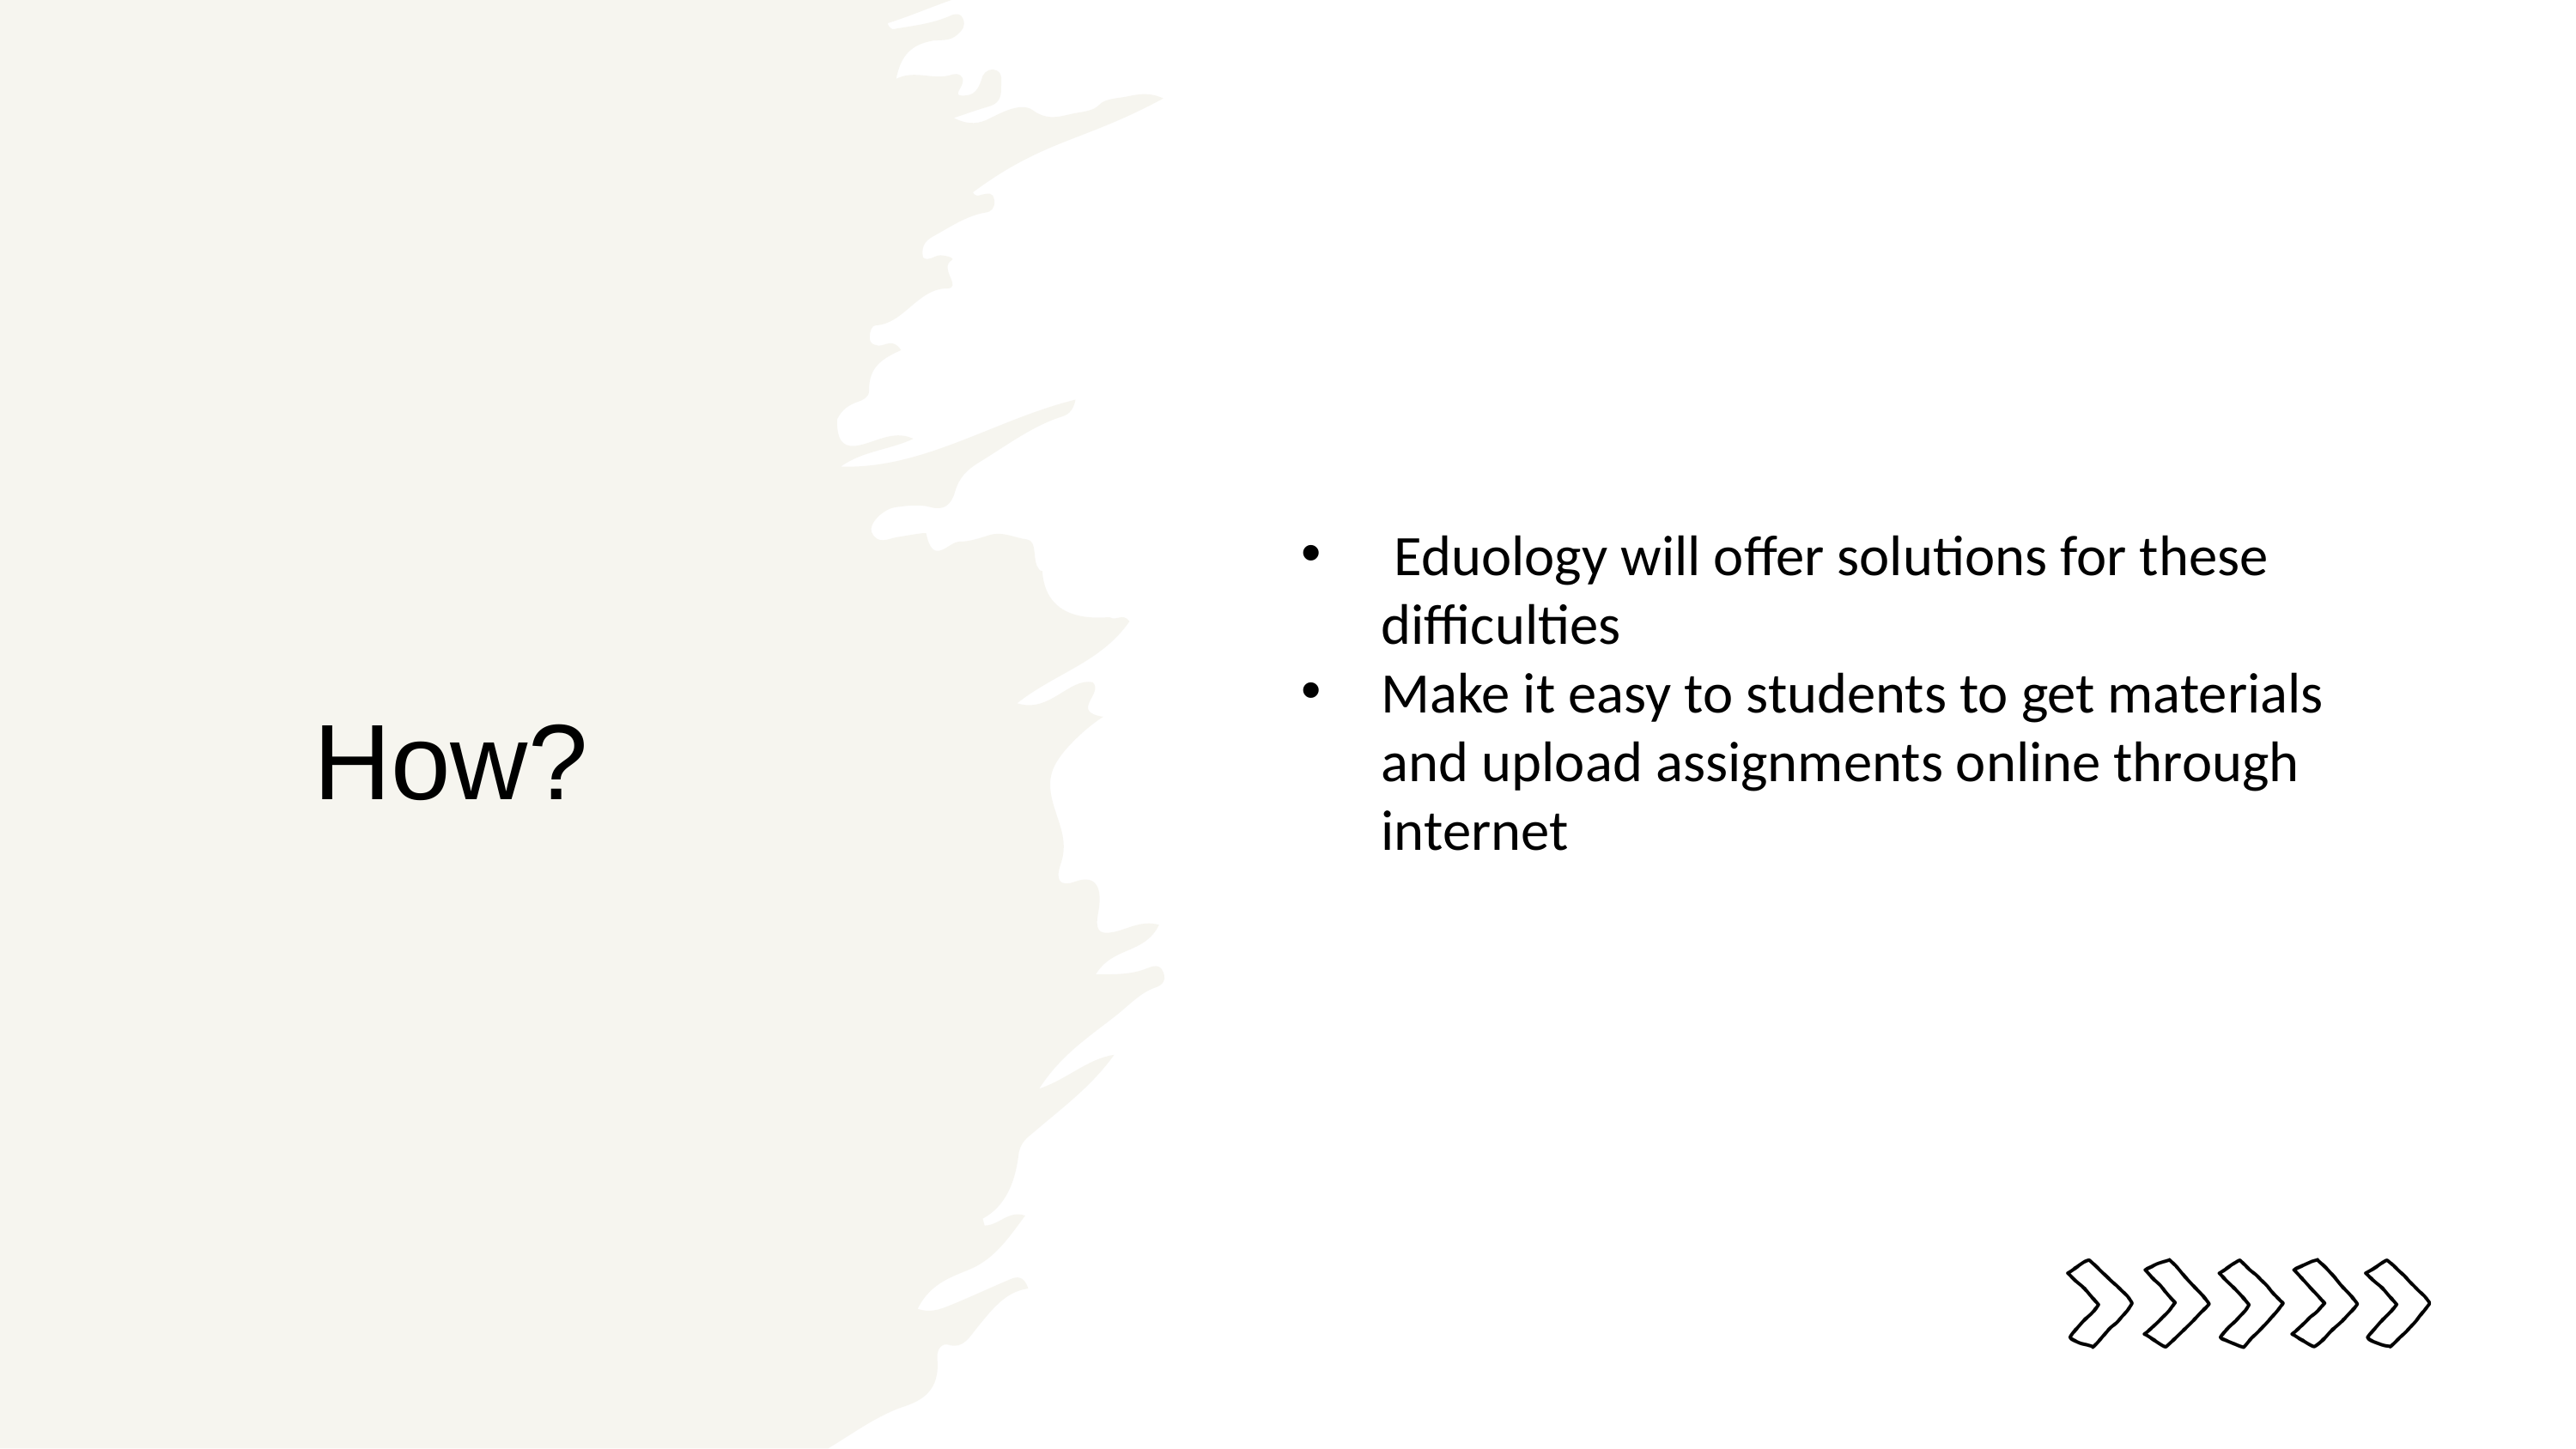

How?
 Eduology will offer solutions for these difficulties
Make it easy to students to get materials and upload assignments online through internet